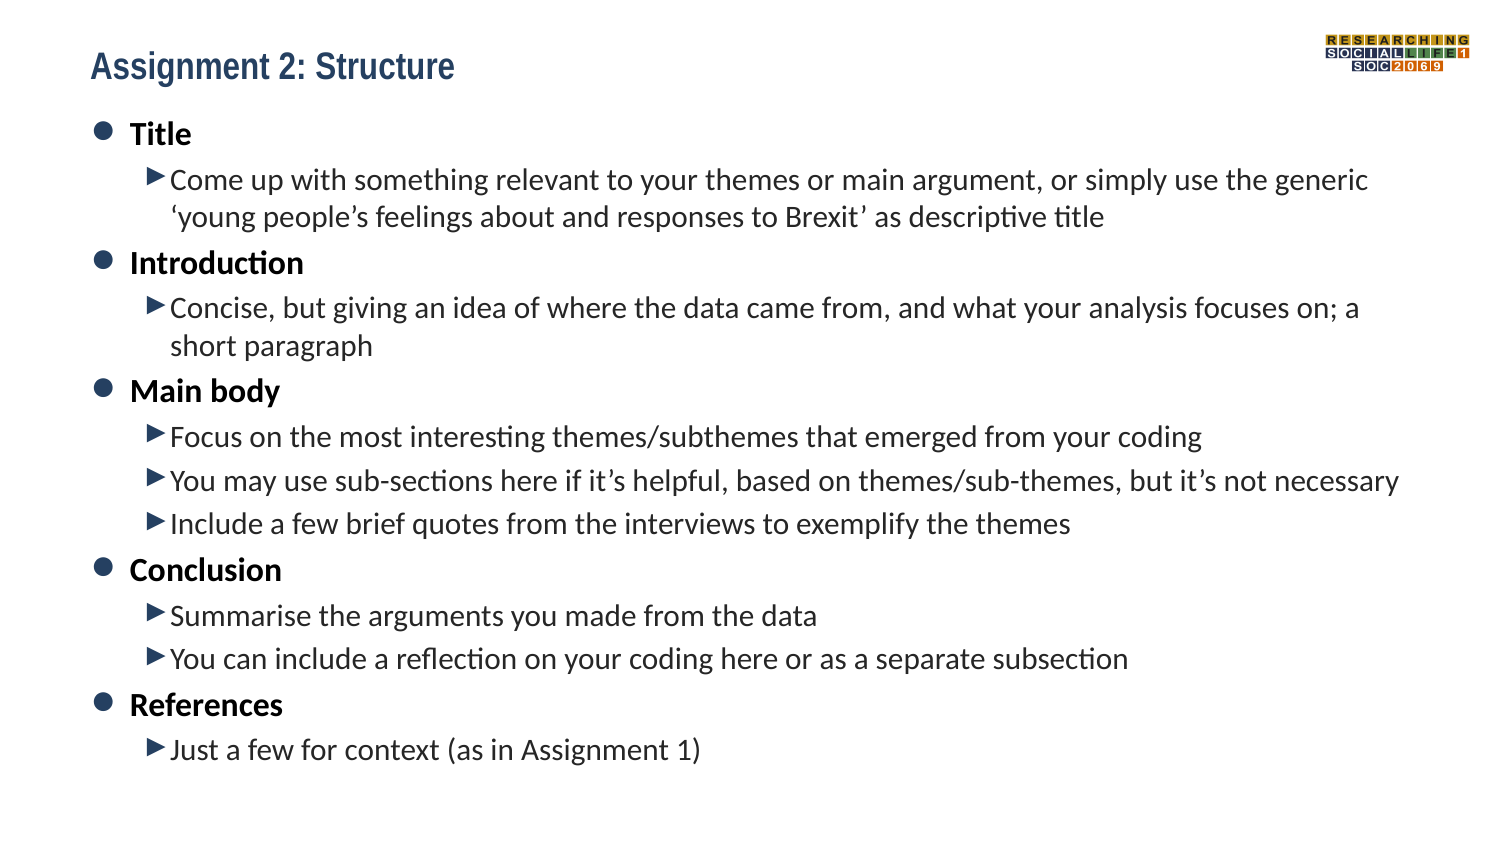

# Assignment 2: Structure
Title
Come up with something relevant to your themes or main argument, or simply use the generic ‘young people’s feelings about and responses to Brexit’ as descriptive title
Introduction
Concise, but giving an idea of where the data came from, and what your analysis focuses on; a short paragraph
Main body
Focus on the most interesting themes/subthemes that emerged from your coding
You may use sub-sections here if it’s helpful, based on themes/sub-themes, but it’s not necessary
Include a few brief quotes from the interviews to exemplify the themes
Conclusion
Summarise the arguments you made from the data
You can include a reflection on your coding here or as a separate subsection
References
Just a few for context (as in Assignment 1)